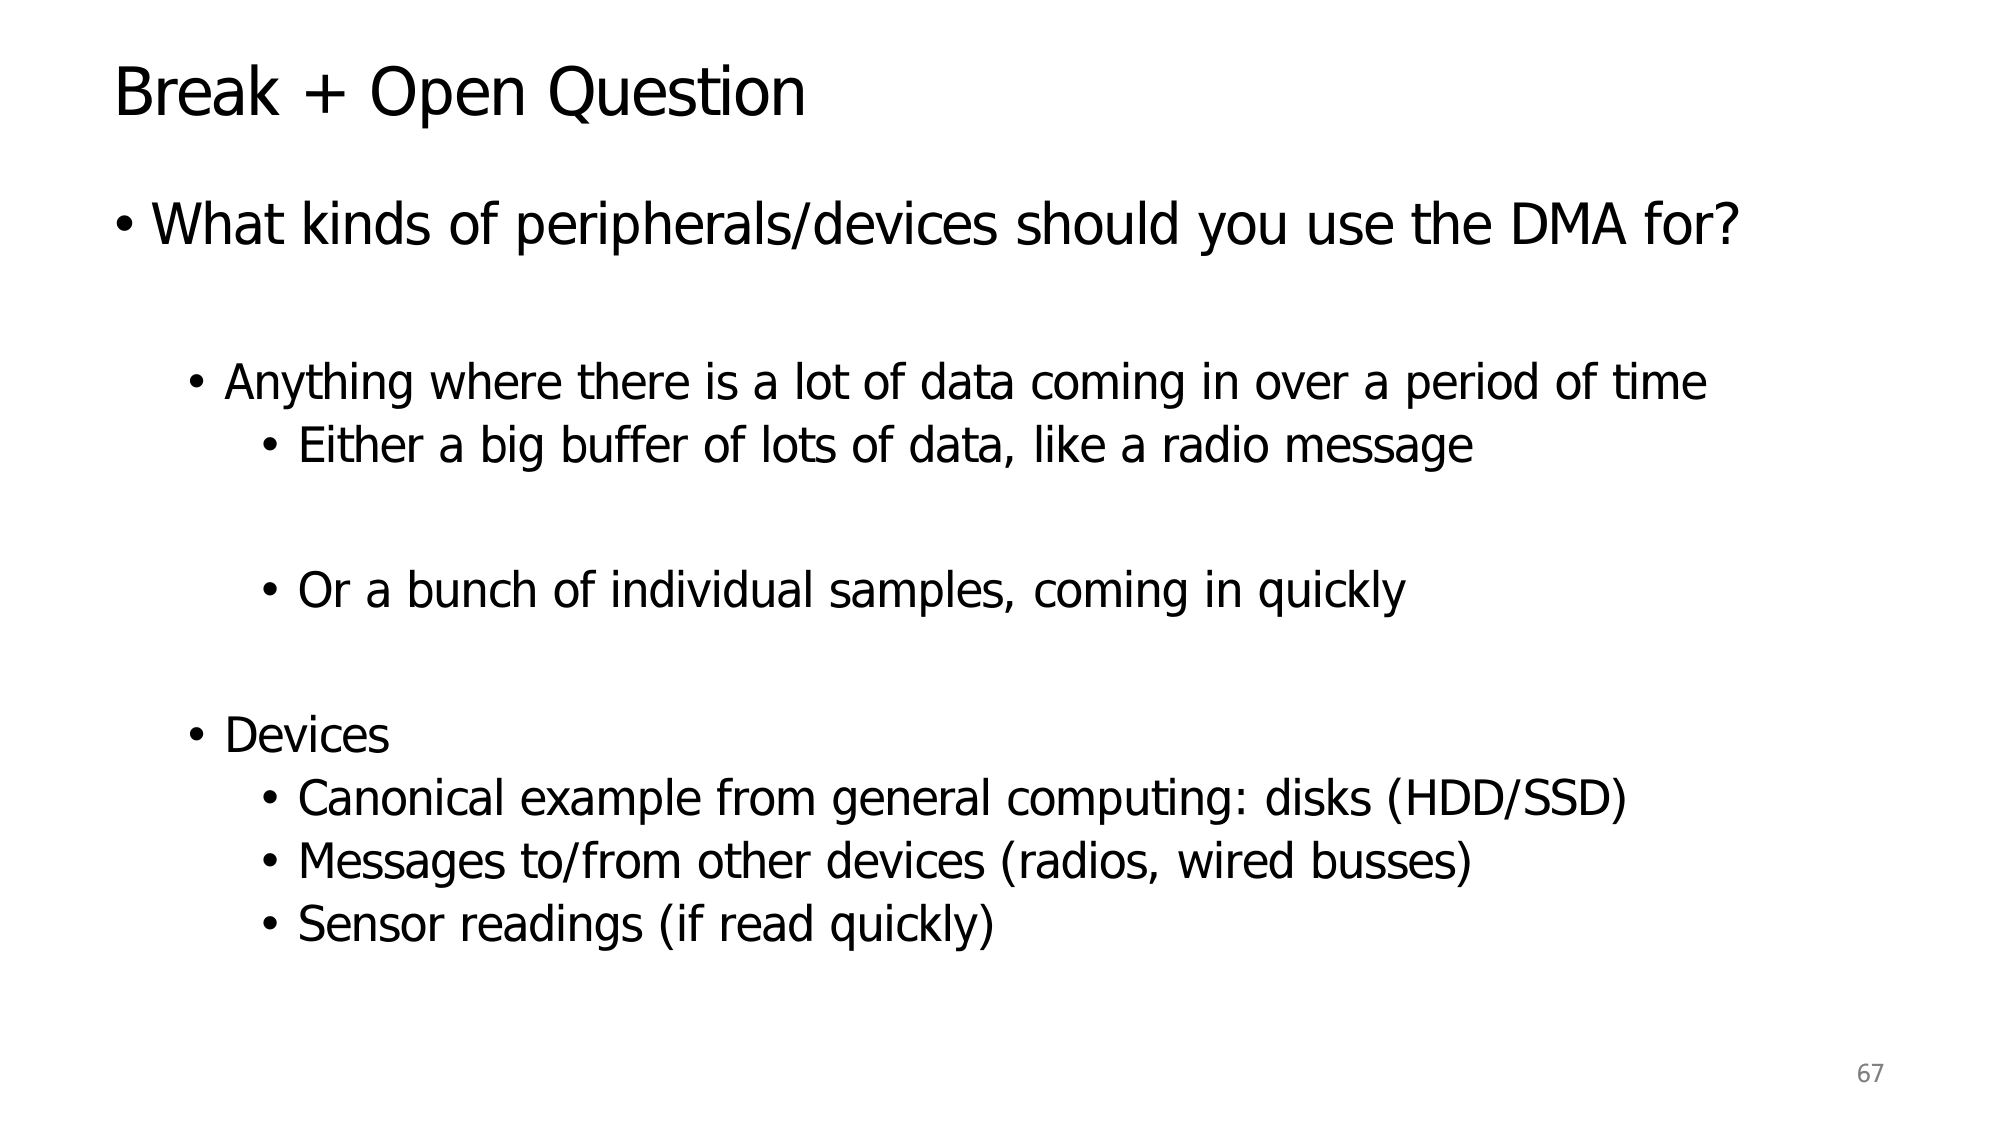

# Break + Open Question
What kinds of peripherals/devices should you use the DMA for?

Anything where there is a lot of data coming in over a period of time
Either a big buffer of lots of data, like a radio message

Or a bunch of individual samples, coming in quickly

Devices
Canonical example from general computing: disks (HDD/SSD)
Messages to/from other devices (radios, wired busses)
Sensor readings (if read quickly)
67